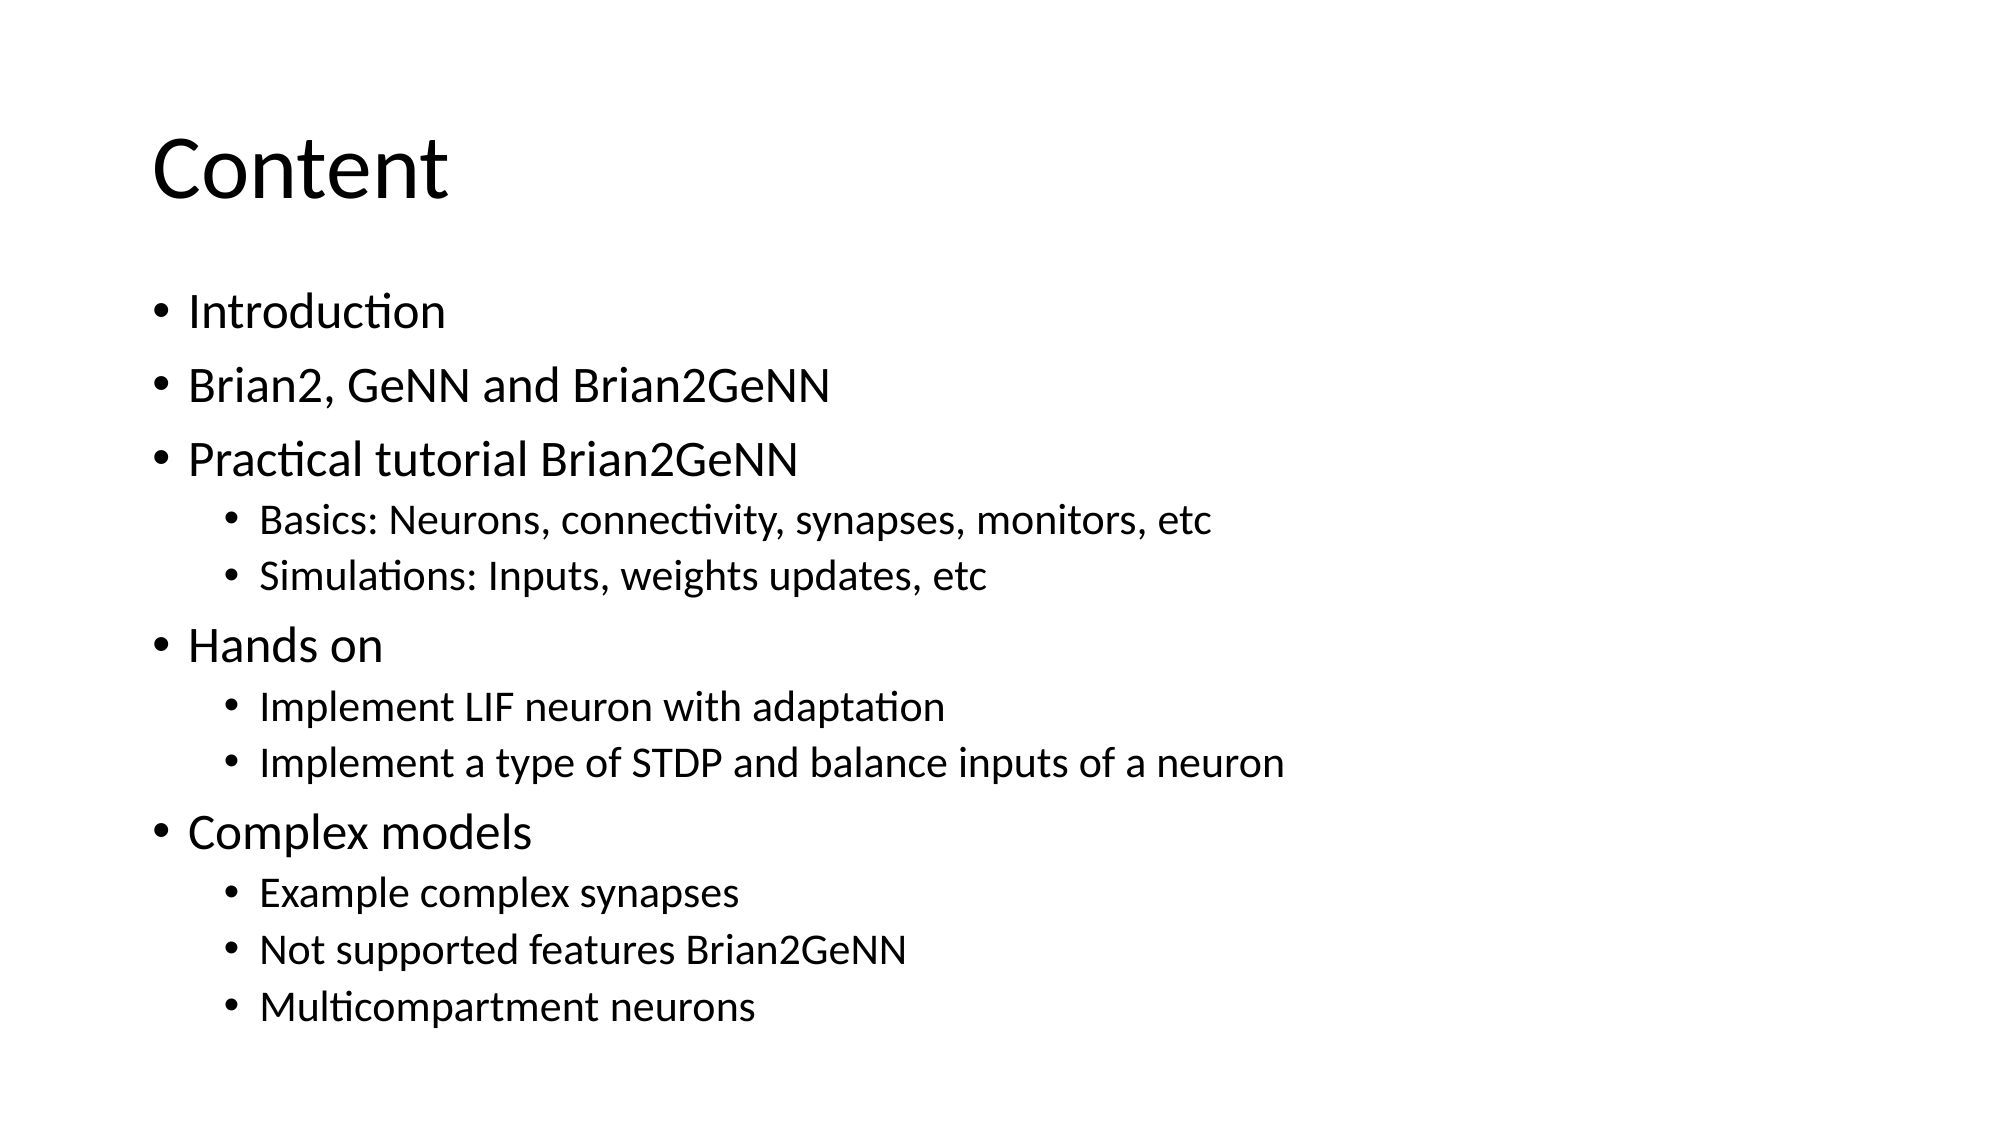

# Content
Introduction
Brian2, GeNN and Brian2GeNN
Practical tutorial Brian2GeNN
Basics: Neurons, connectivity, synapses, monitors, etc
Simulations: Inputs, weights updates, etc
Hands on
Implement LIF neuron with adaptation
Implement a type of STDP and balance inputs of a neuron
Complex models
Example complex synapses
Not supported features Brian2GeNN
Multicompartment neurons